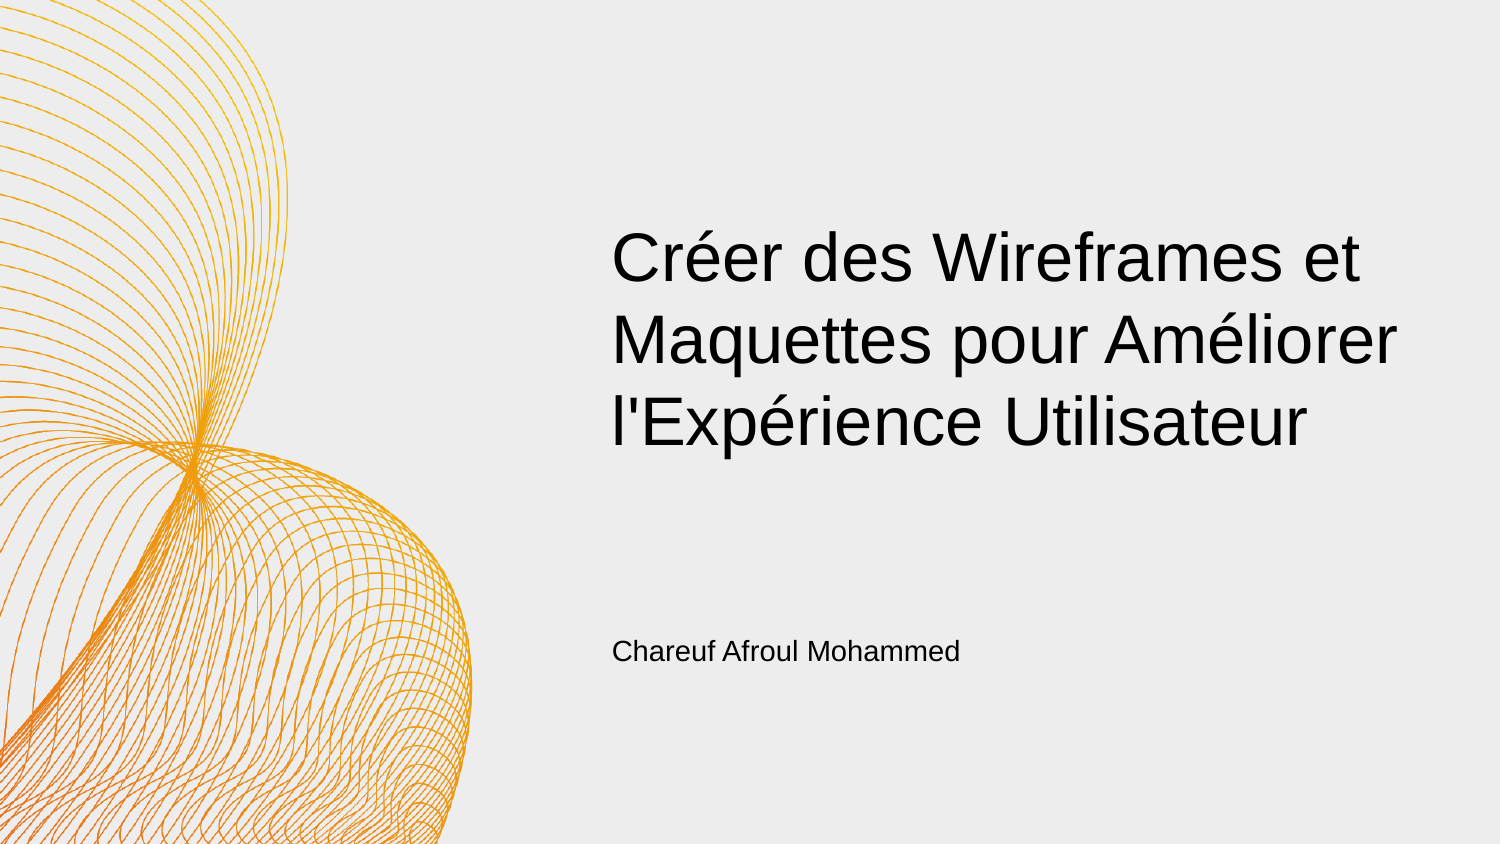

Créer des Wireframes et Maquettes pour Améliorer l'Expérience Utilisateur
Chareuf Afroul Mohammed